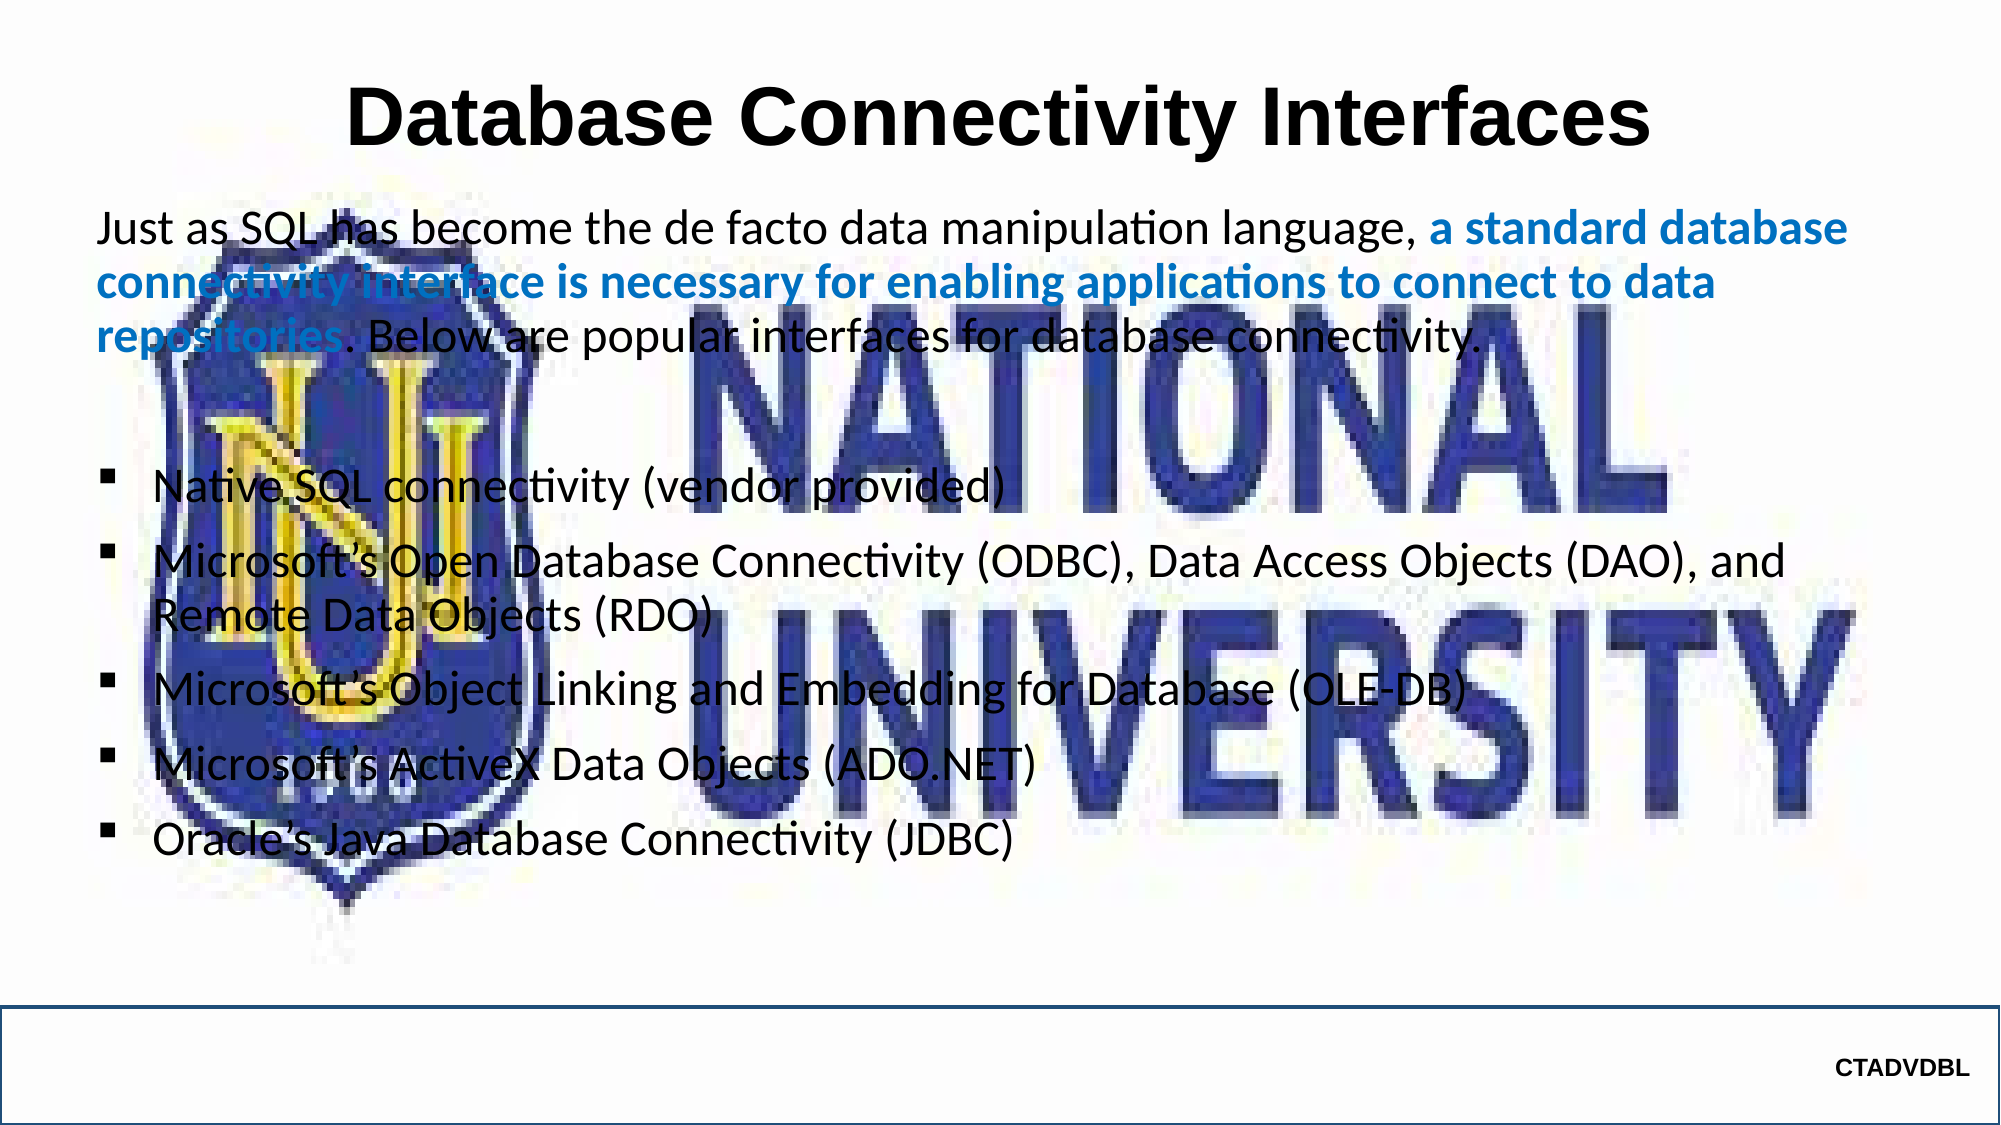

# Database Connectivity Interfaces
Just as SQL has become the de facto data manipulation language, a standard database connectivity interface is necessary for enabling applications to connect to data repositories. Below are popular interfaces for database connectivity.

Native SQL connectivity (vendor provided)
Microsoft’s Open Database Connectivity (ODBC), Data Access Objects (DAO), and Remote Data Objects (RDO)
Microsoft’s Object Linking and Embedding for Database (OLE-DB)
Microsoft’s ActiveX Data Objects (ADO.NET)
Oracle’s Java Database Connectivity (JDBC)
CTADVDBL